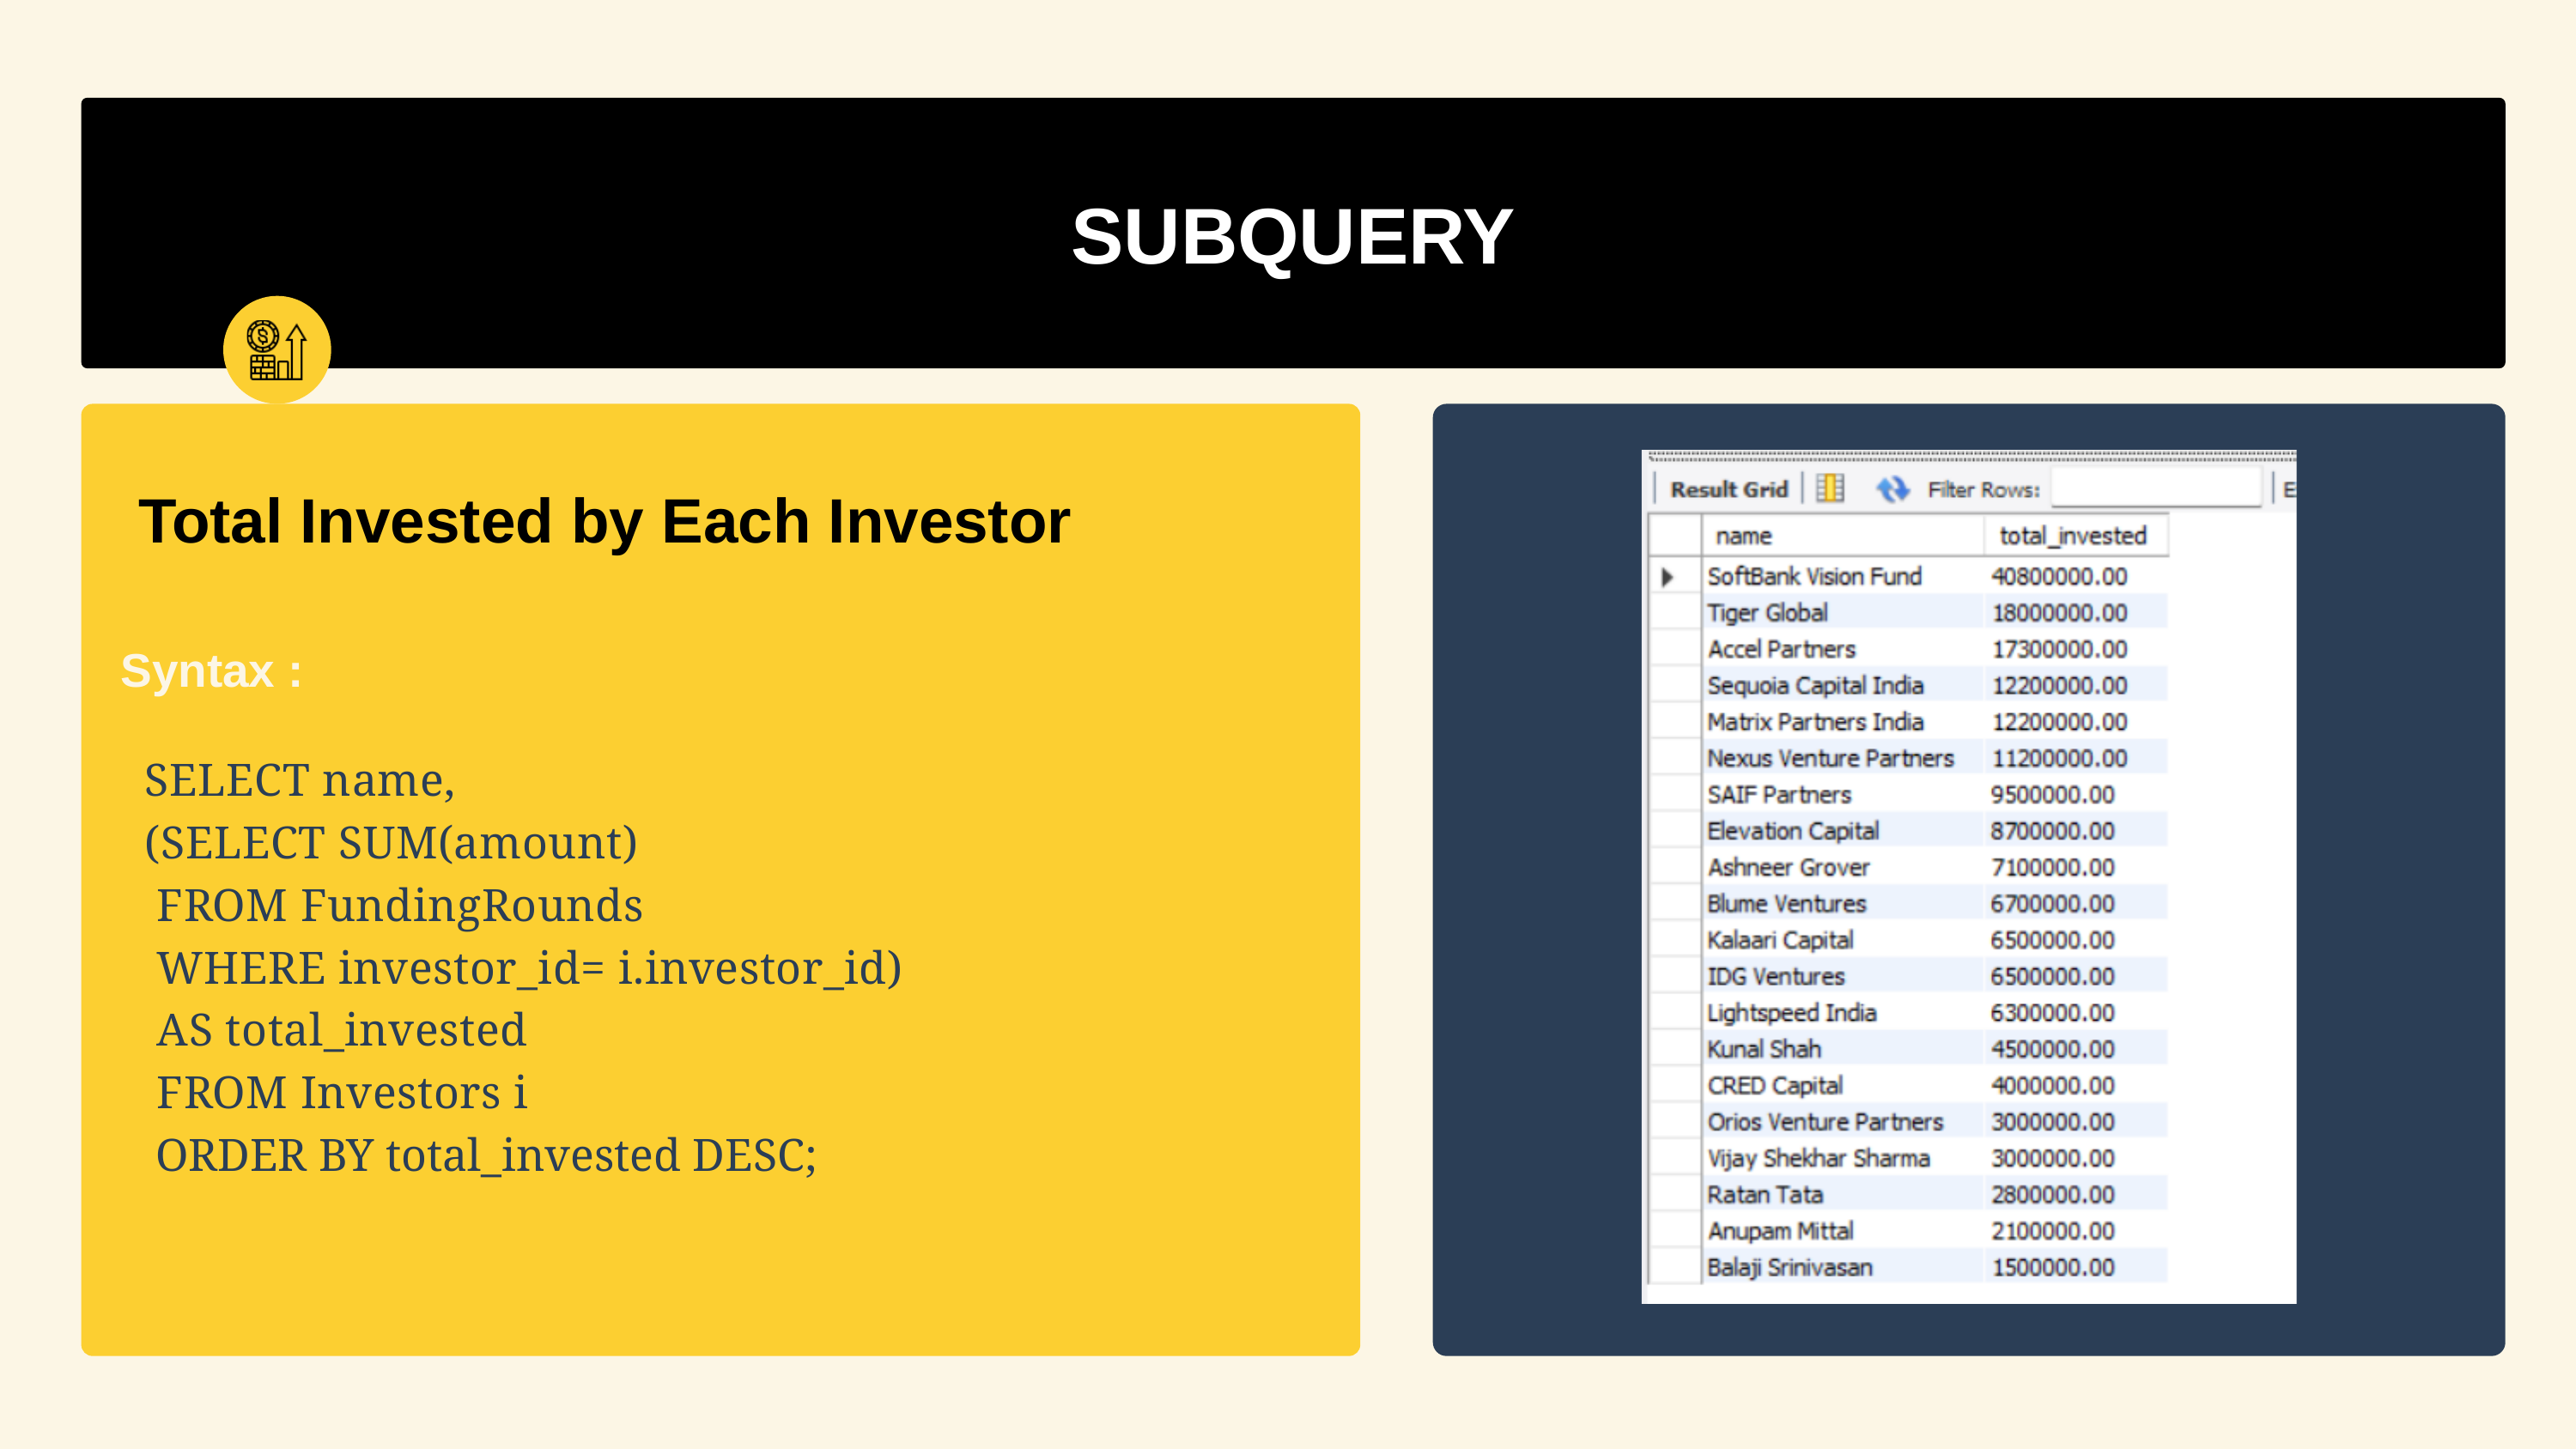

SUBQUERY

 Total Invested by Each Investor

Syntax :

  SELECT name,
  (SELECT SUM(amount)
   FROM FundingRounds
   WHERE investor_id= i.investor_id)
   AS total_invested
   FROM Investors i
   ORDER BY total_invested DESC;